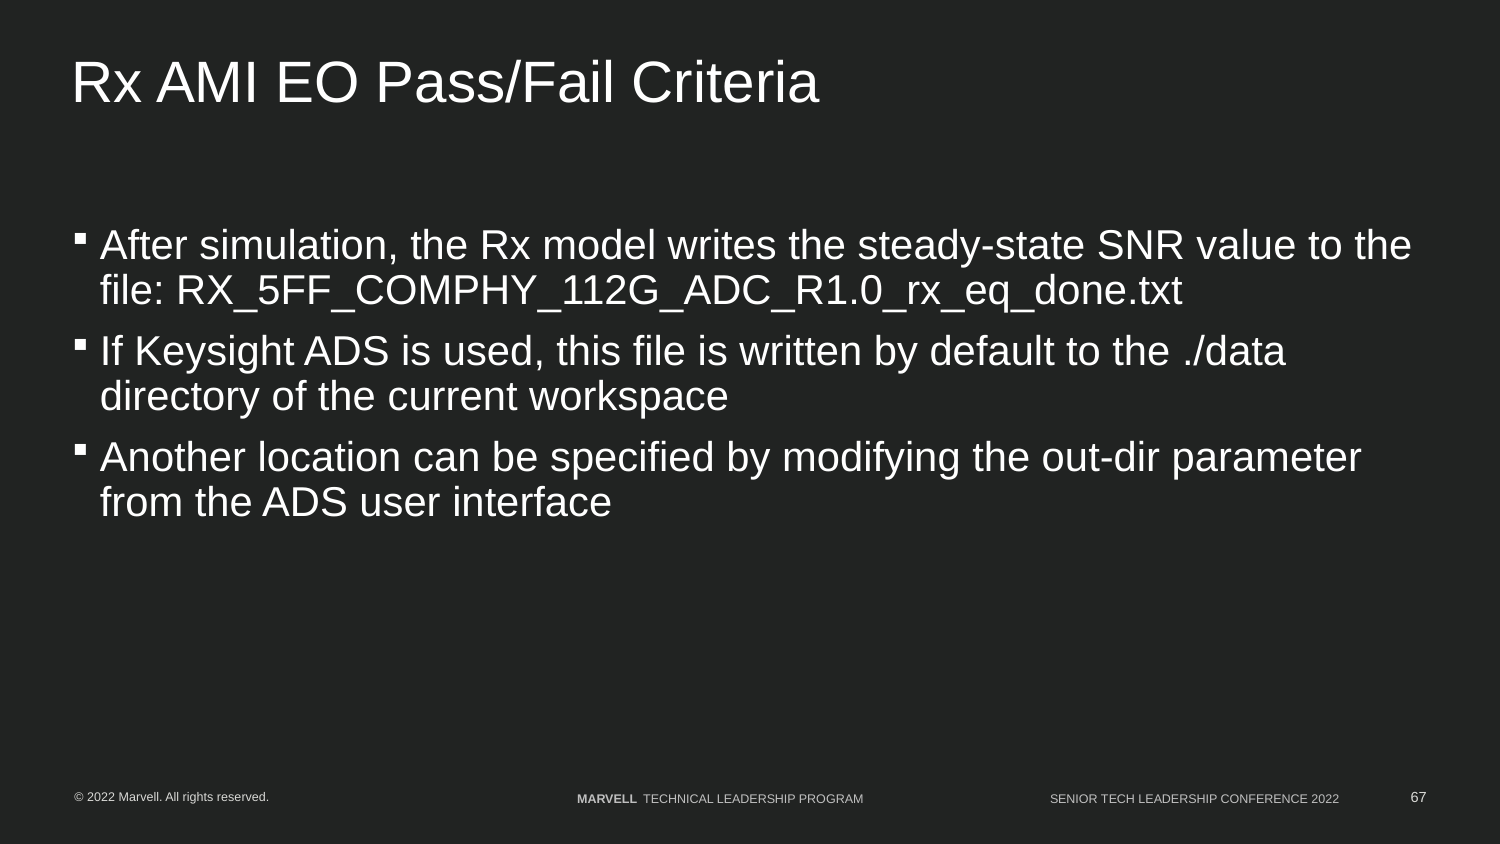

# Rx AMI EO Pass/Fail Criteria
After simulation, the Rx model writes the steady-state SNR value to the file: RX_5FF_COMPHY_112G_ADC_R1.0_rx_eq_done.txt
If Keysight ADS is used, this file is written by default to the ./data directory of the current workspace
Another location can be specified by modifying the out-dir parameter from the ADS user interface